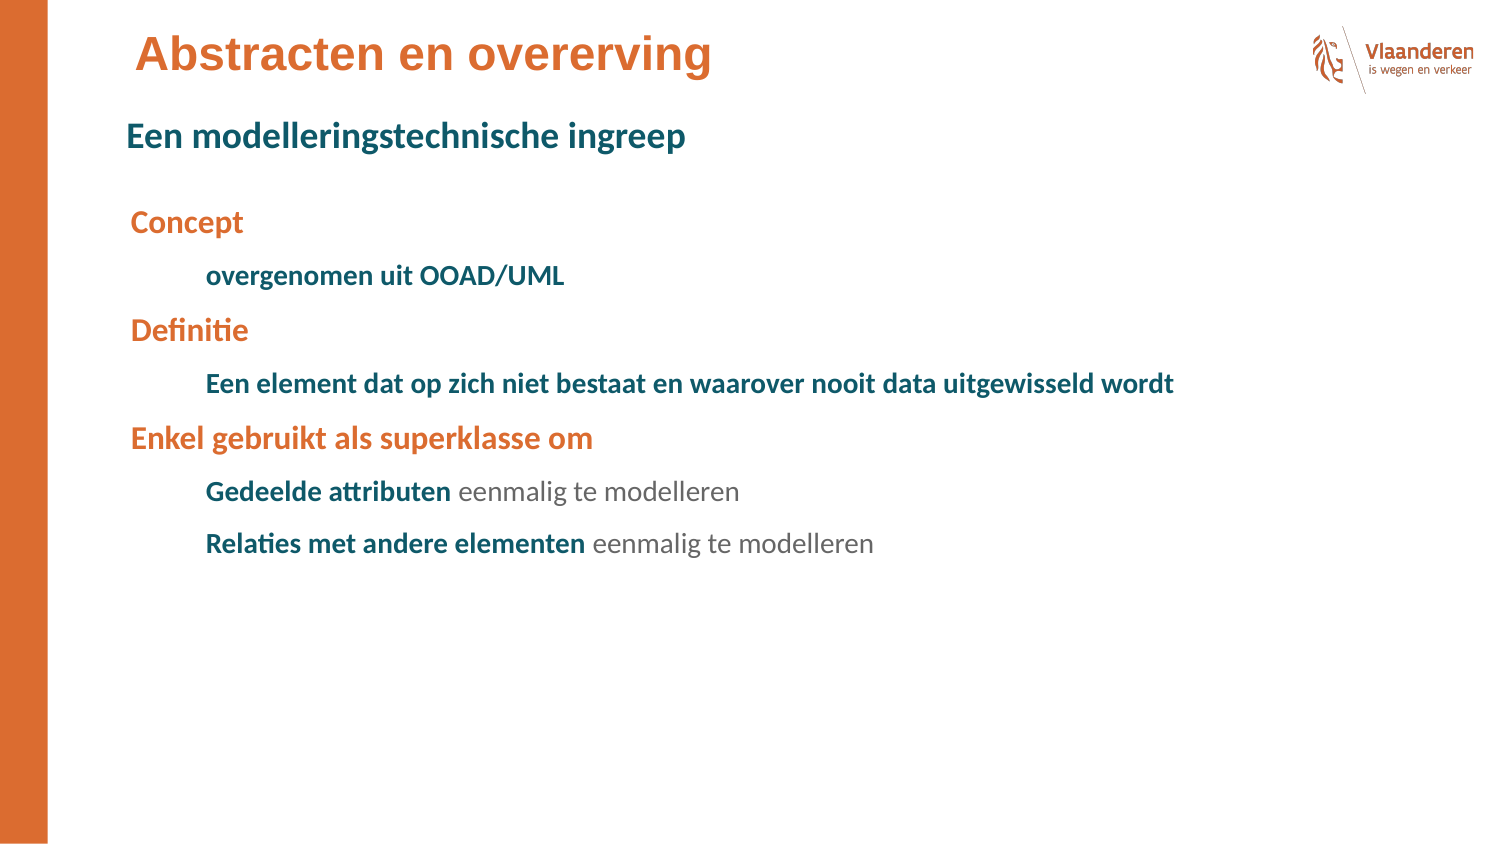

# Abstracten en overerving
Een modelleringstechnische ingreep
Concept
overgenomen uit OOAD/UML
Definitie
Een element dat op zich niet bestaat en waarover nooit data uitgewisseld wordt
Enkel gebruikt als superklasse om
Gedeelde attributen eenmalig te modelleren
Relaties met andere elementen eenmalig te modelleren